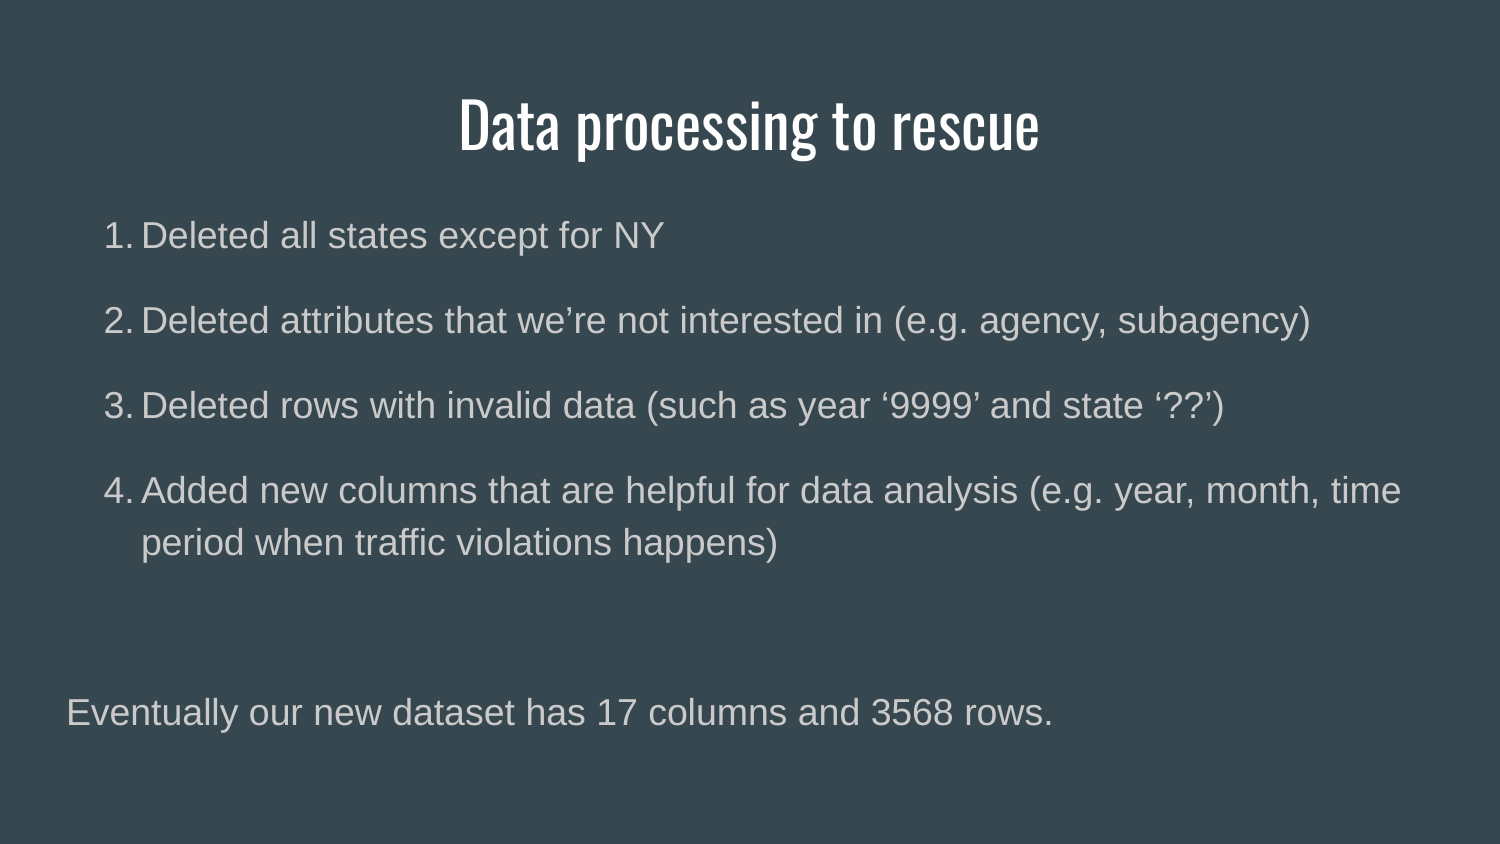

# Data processing to rescue
Deleted all states except for NY
Deleted attributes that we’re not interested in (e.g. agency, subagency)
Deleted rows with invalid data (such as year ‘9999’ and state ‘??’)
Added new columns that are helpful for data analysis (e.g. year, month, time period when traffic violations happens)

Eventually our new dataset has 17 columns and 3568 rows.